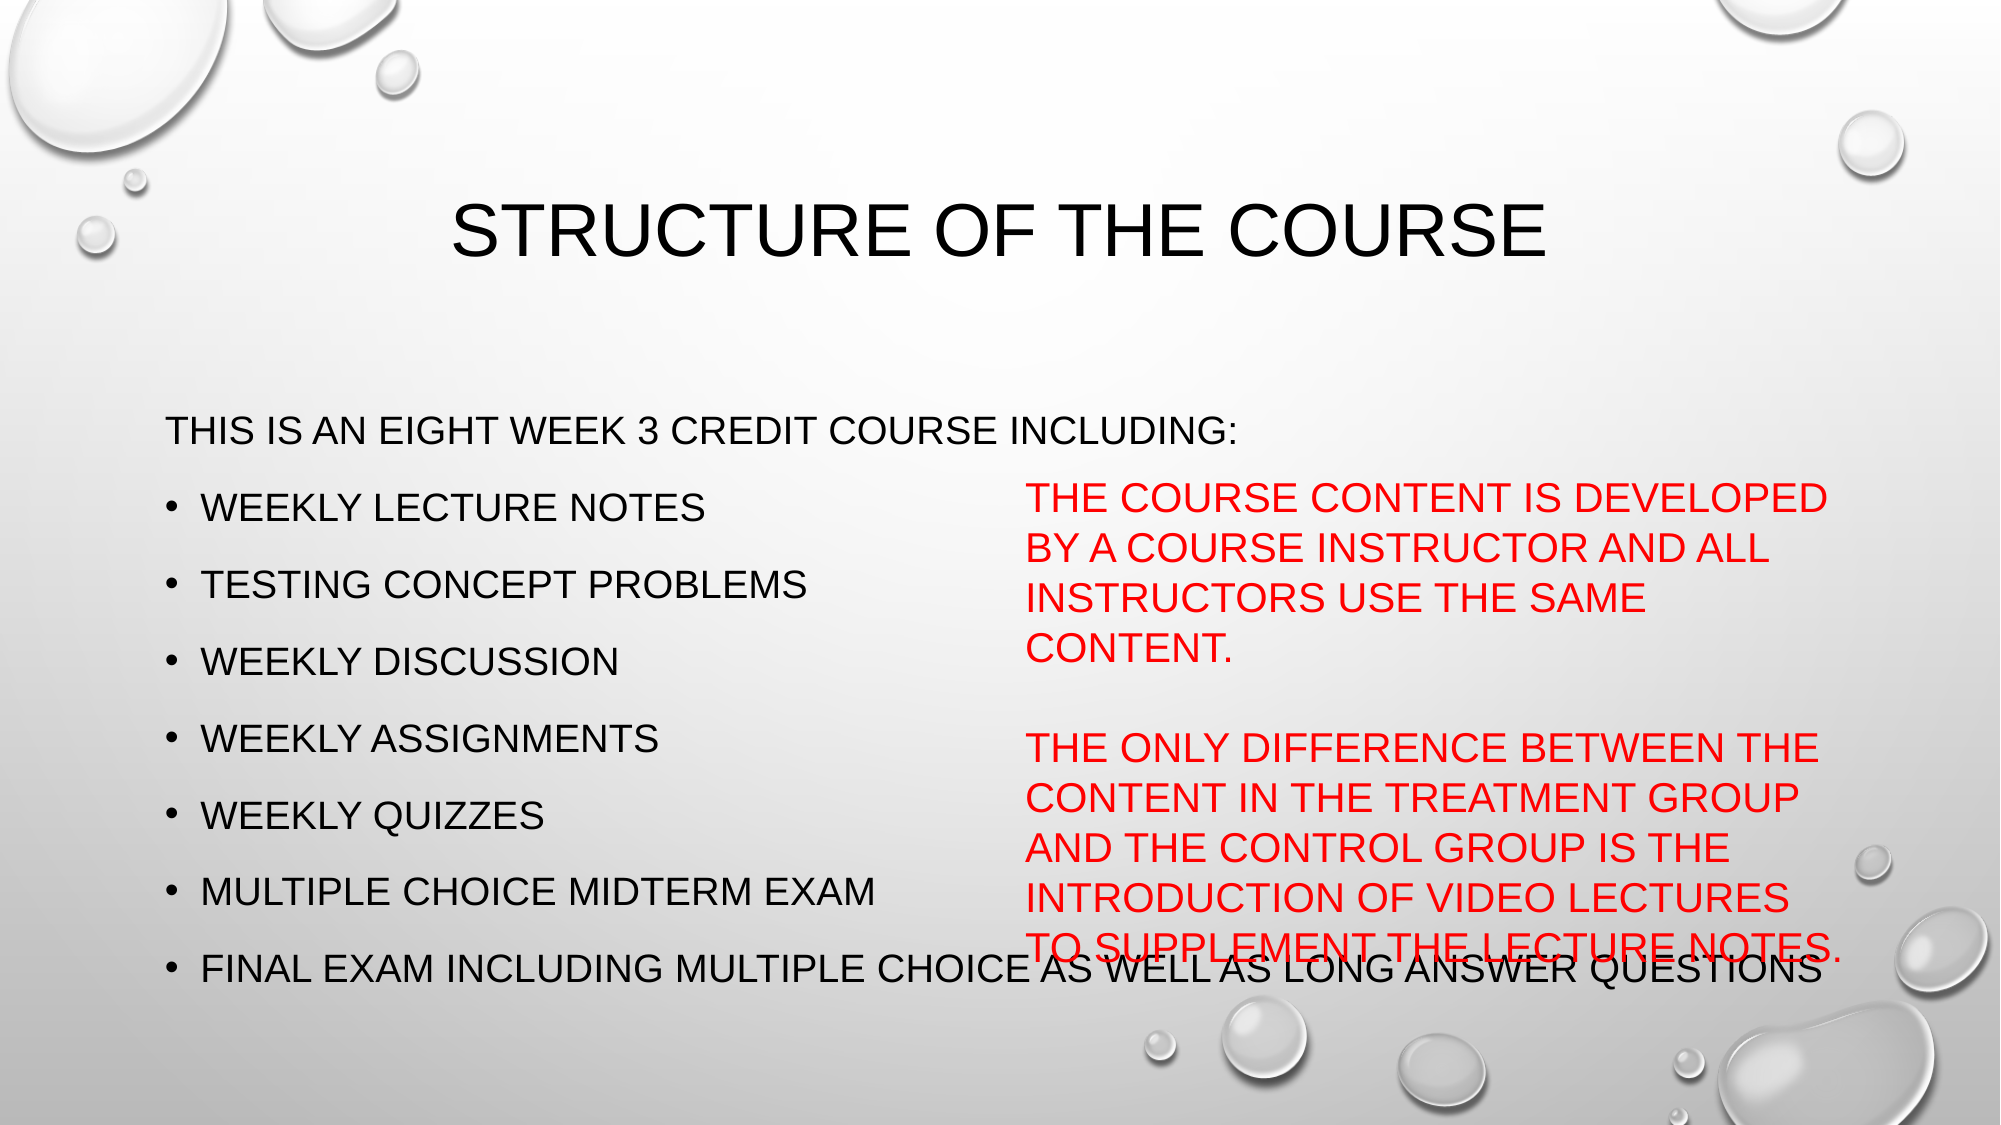

# Structure of the course
This is an eight week 3 credit course including:
Weekly lecture notes
Testing concept problems
Weekly discussion
weekly assignments
Weekly quizzes
Multiple choice Midterm exam
final exam including multiple choice as well as long answer questions

The course content is developed by a course instructor and all instructors use the same content.

The only difference between the content in the treatment group and the control group is the introduction of video lectures to supplement the lecture notes.